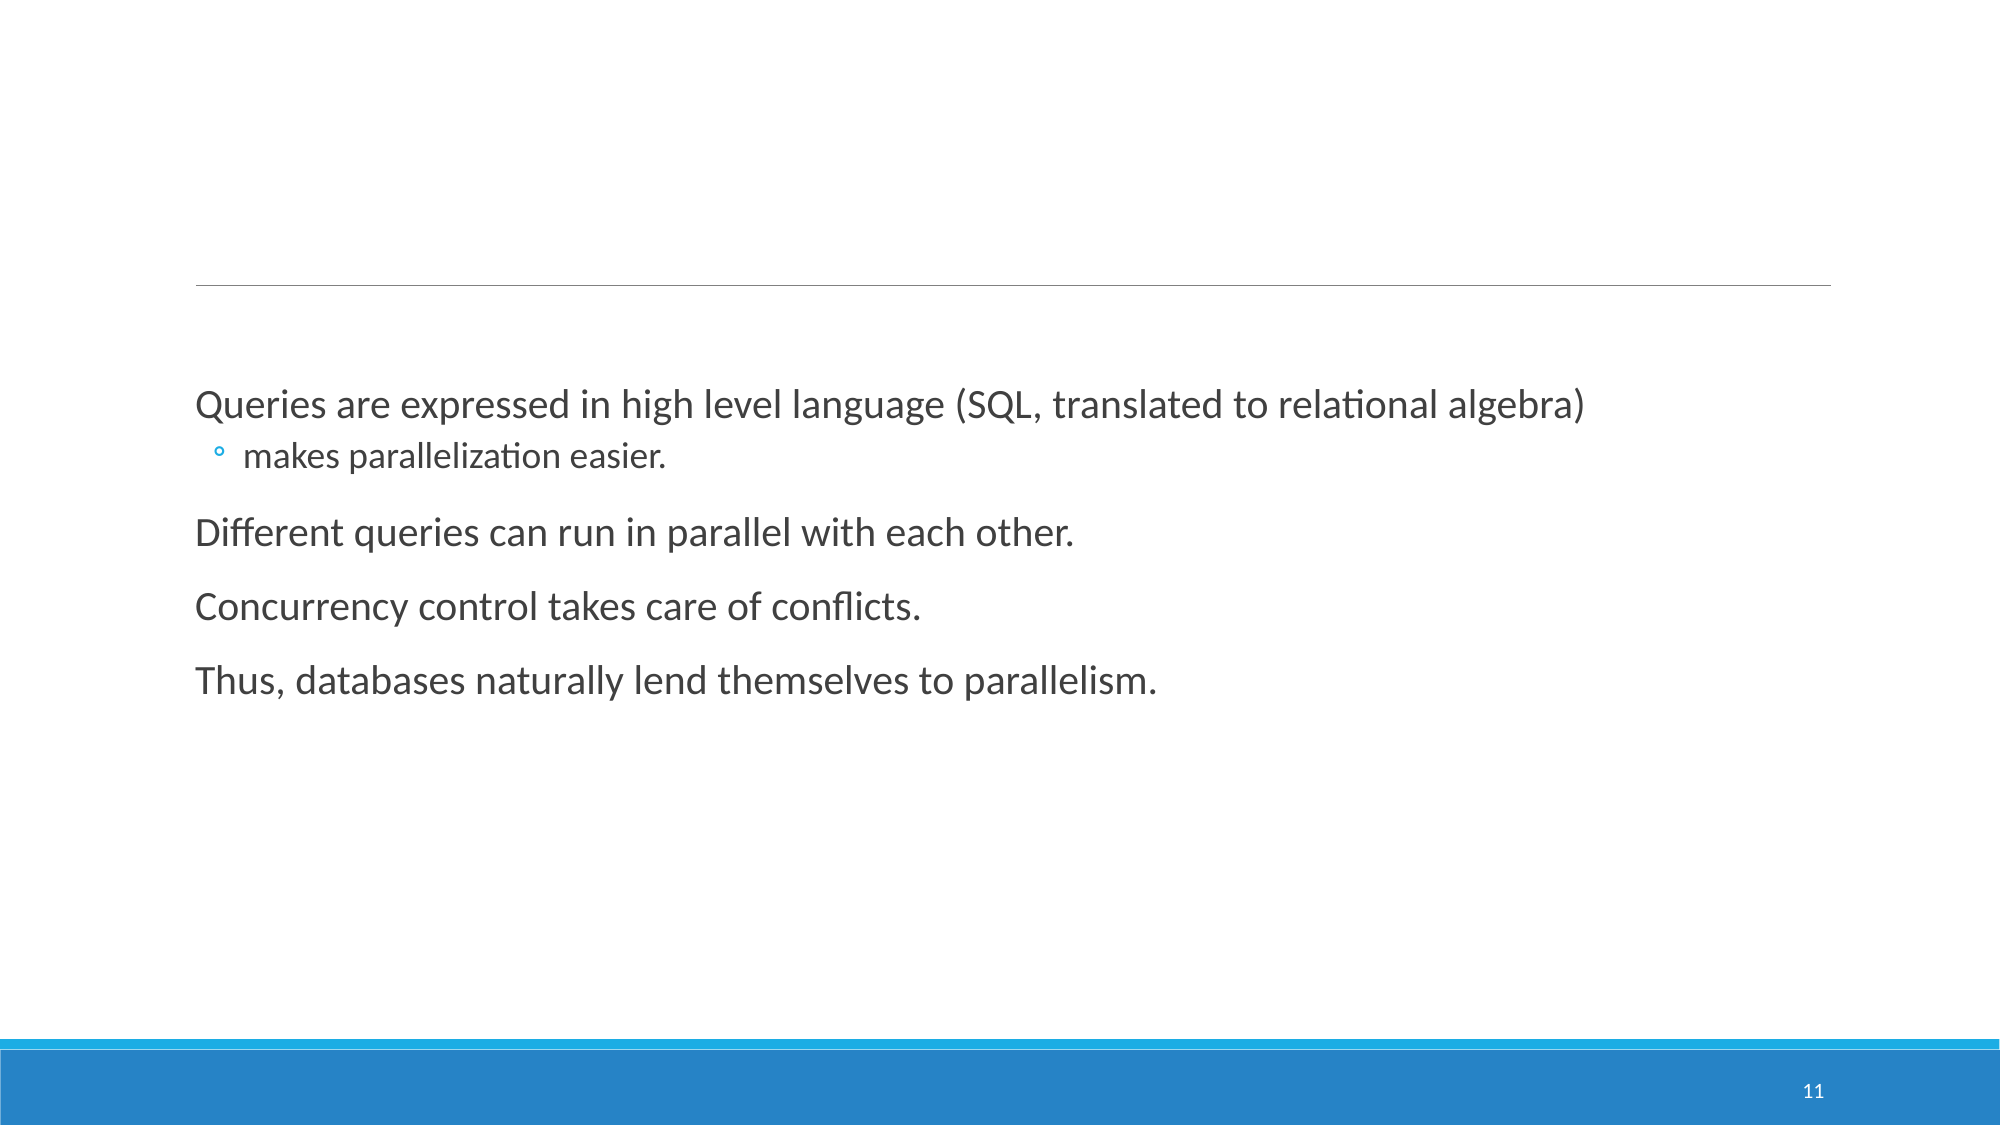

#

Queries are expressed in high level language (SQL, translated to relational algebra)
makes parallelization easier.
Different queries can run in parallel with each other.
Concurrency control takes care of conflicts.
Thus, databases naturally lend themselves to parallelism.
11